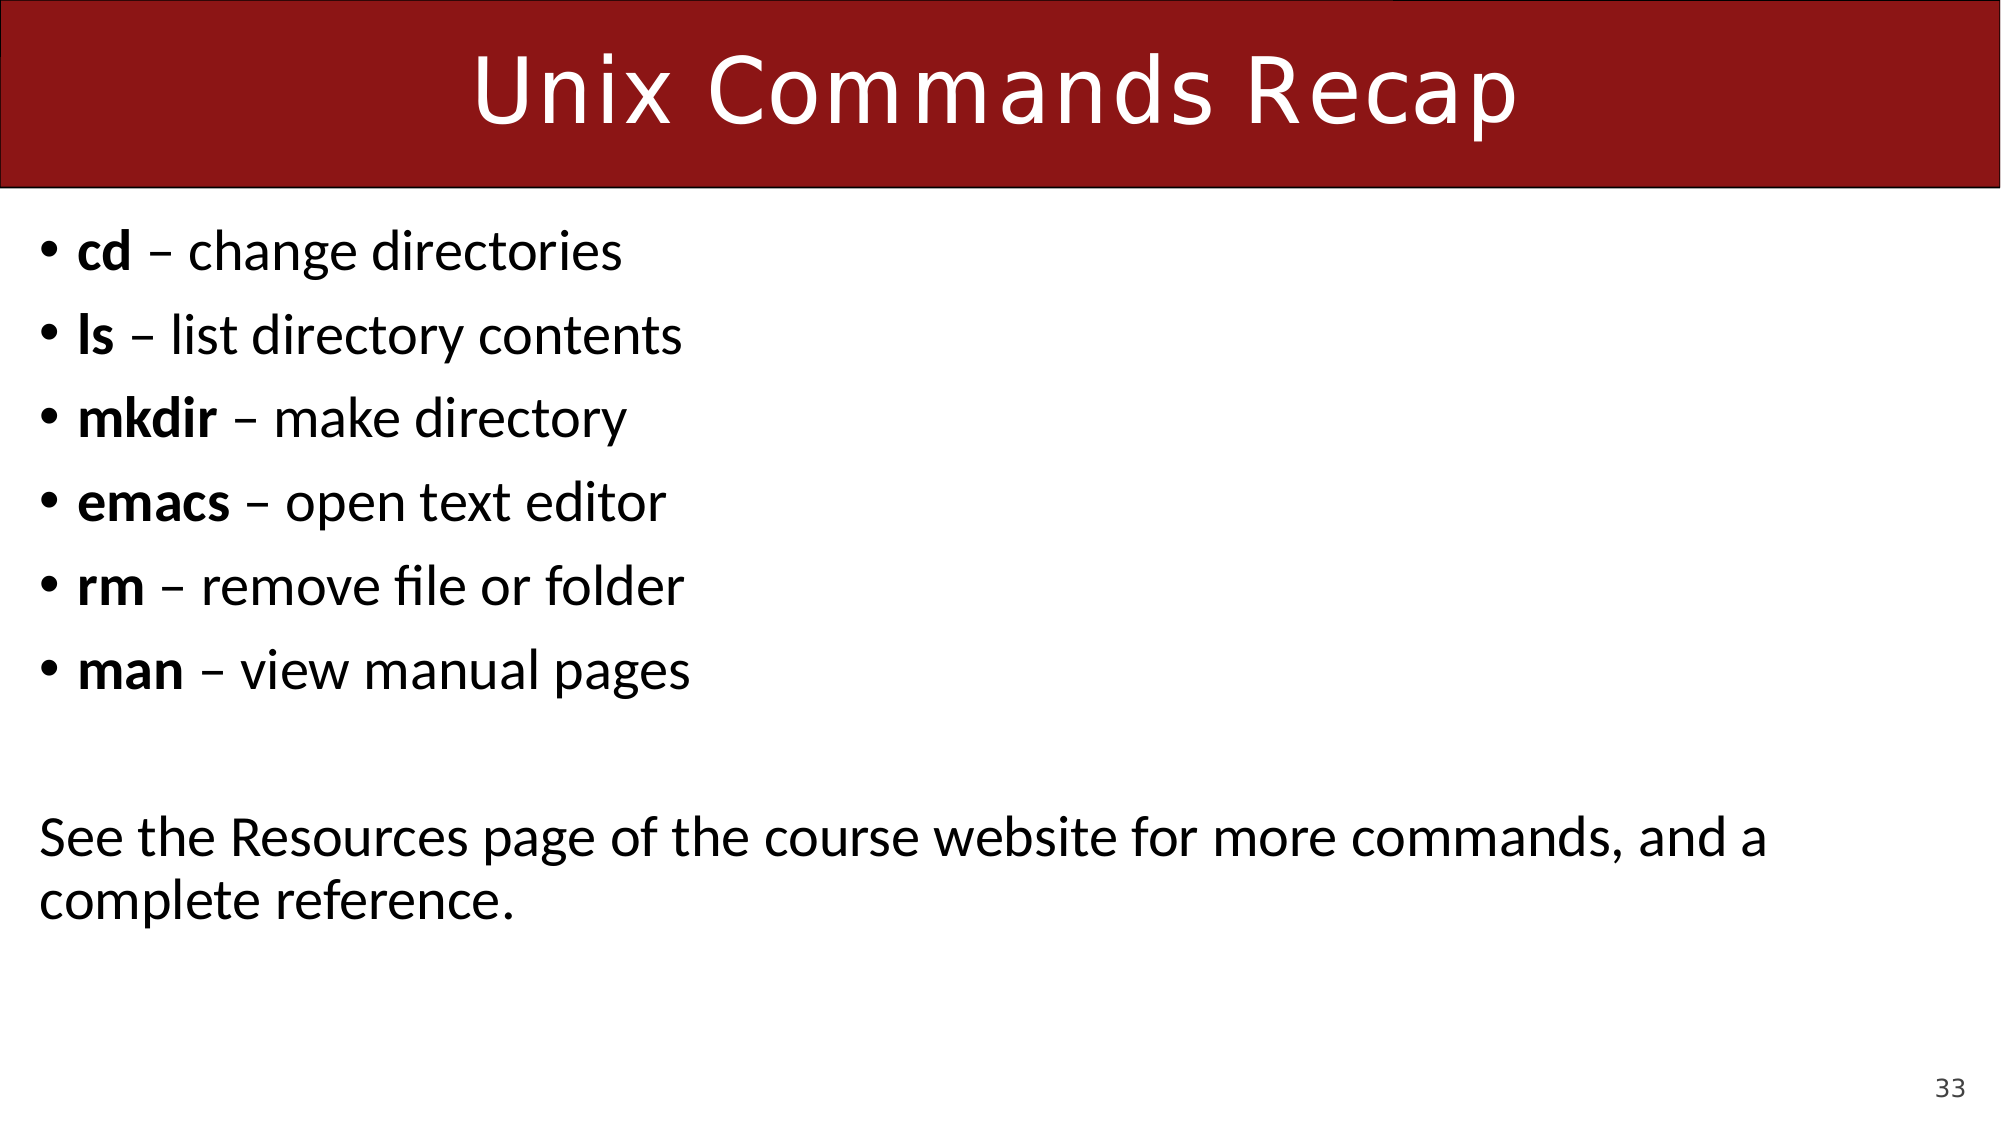

# Unix Commands Recap
cd – change directories
ls – list directory contents
mkdir – make directory
emacs – open text editor
rm – remove file or folder
man – view manual pages

See the Resources page of the course website for more commands, and a complete reference.